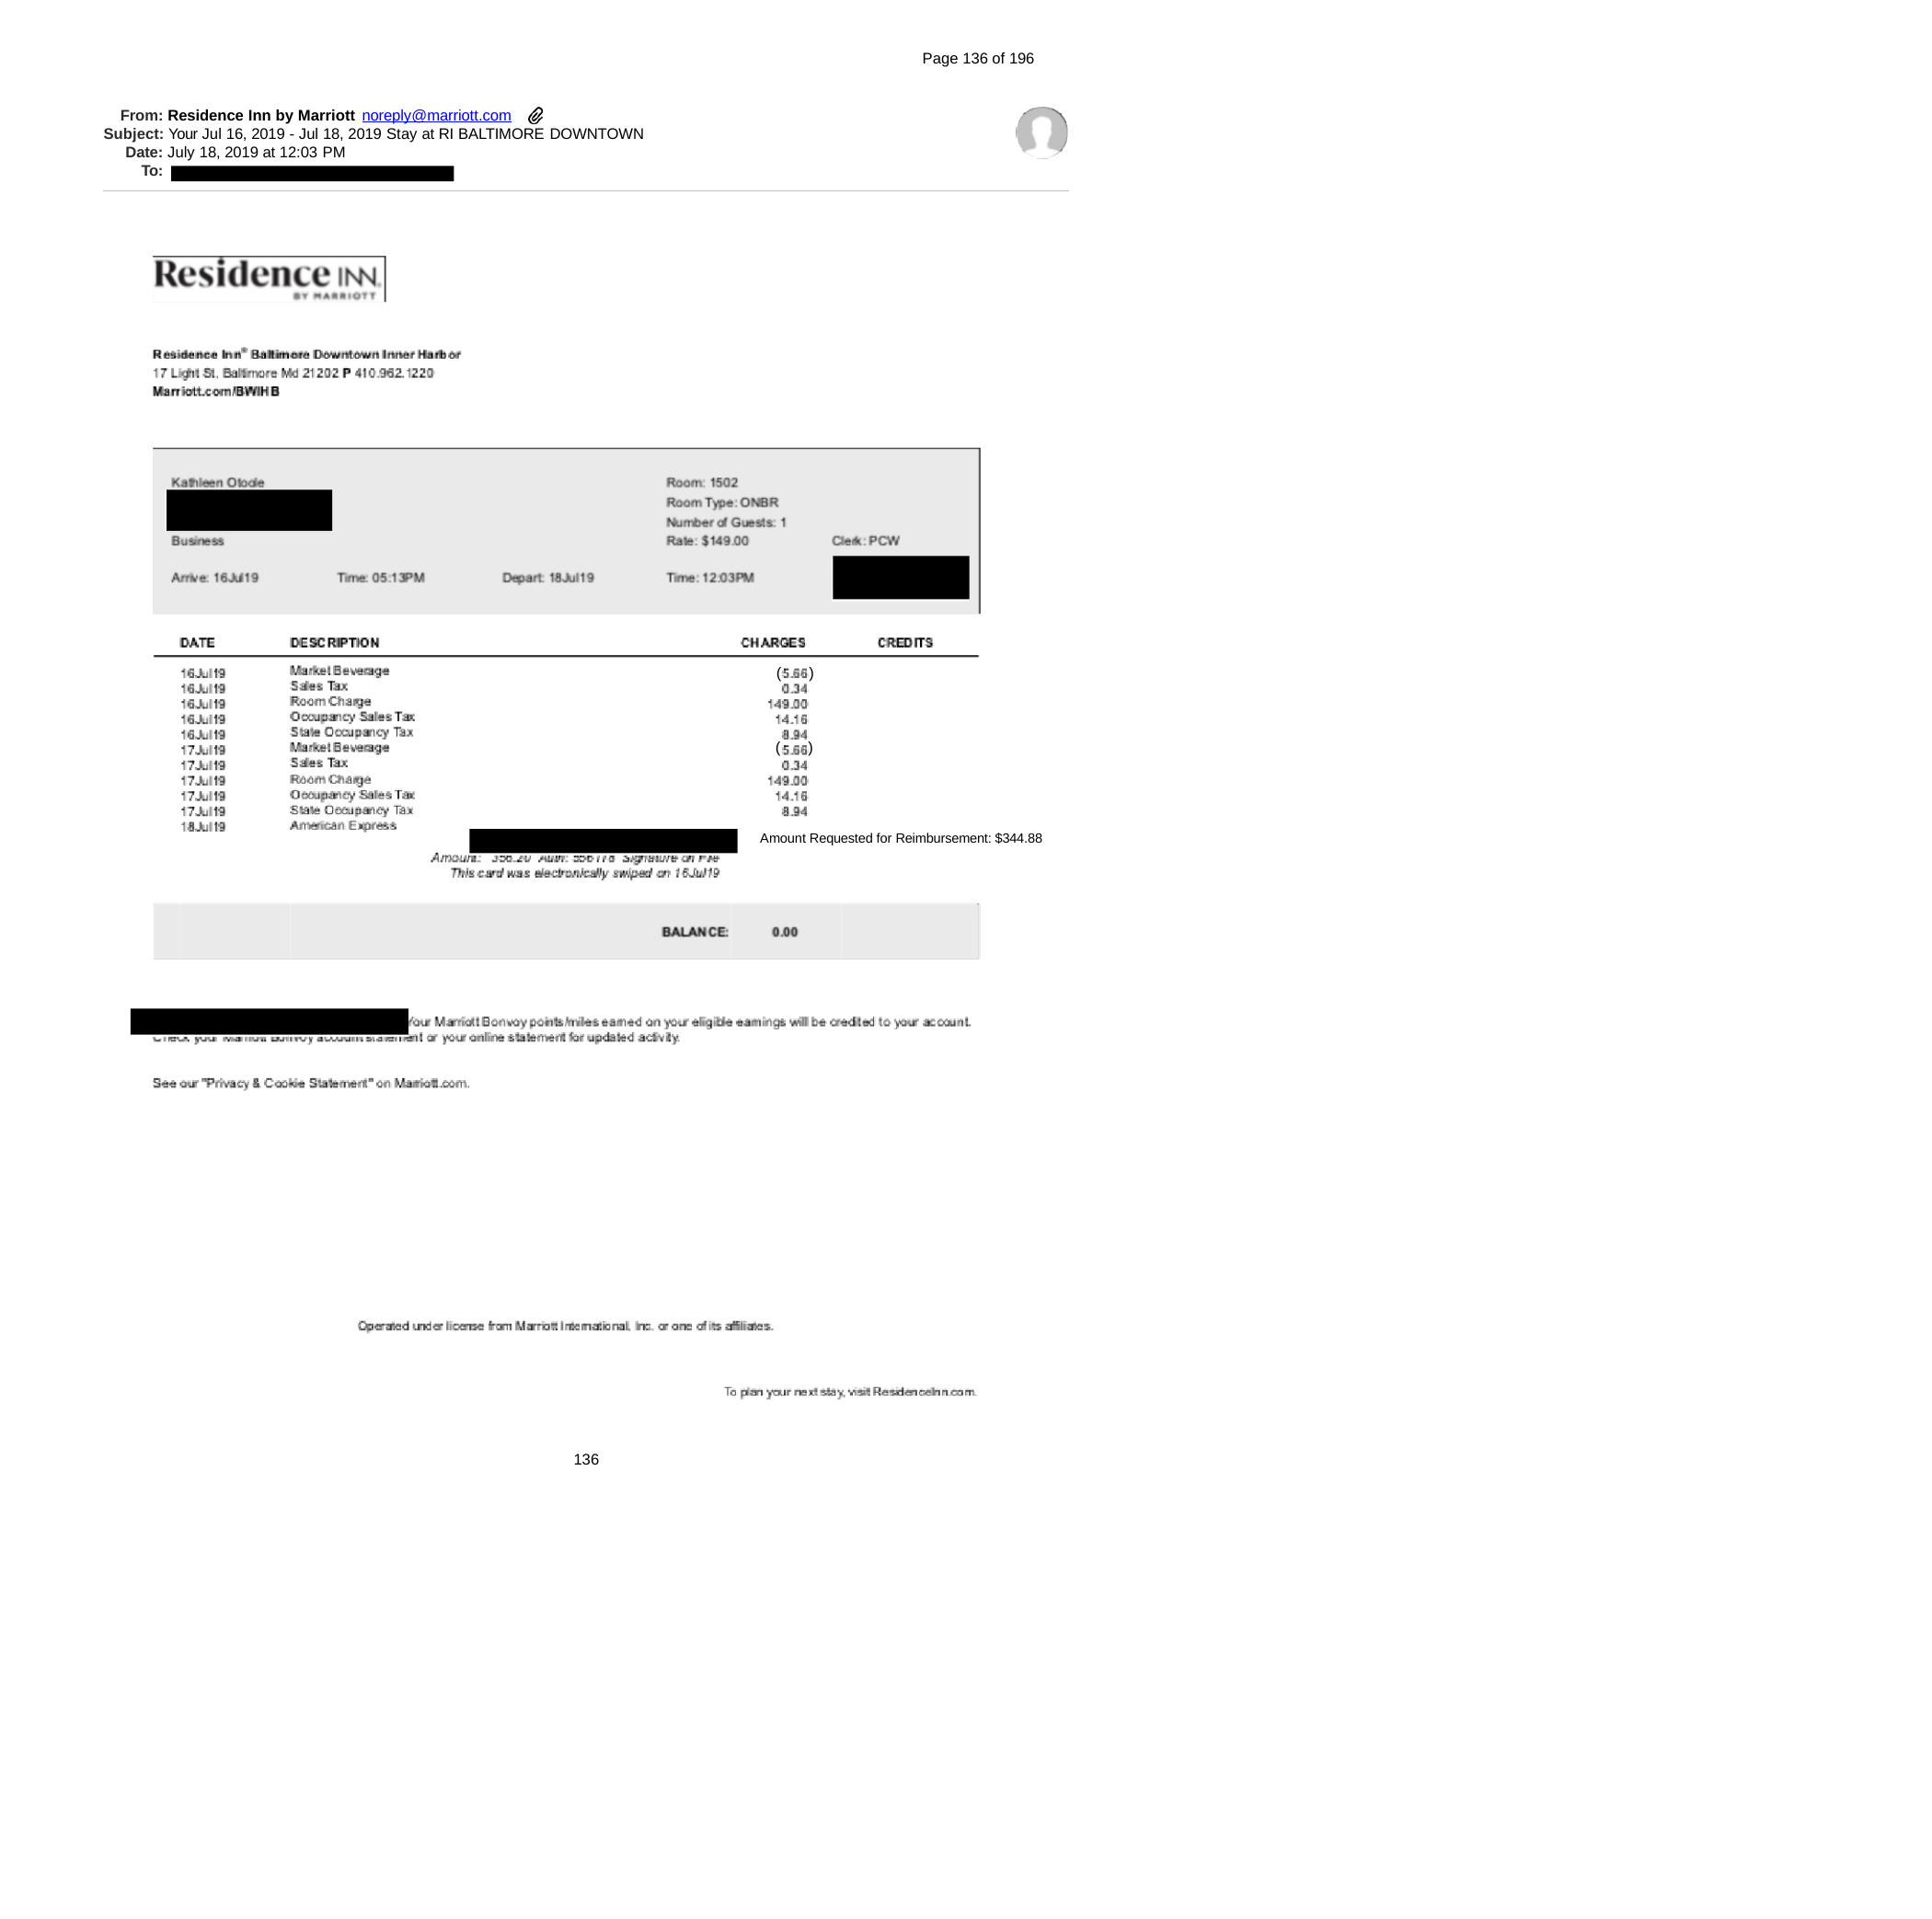

Page 136 of 196
From: Residence Inn by Marriott noreply@marriott.com
Subject: Your Jul 16, 2019 - Jul 18, 2019 Stay at RI BALTIMORE DOWNTOWN
Date: July 18, 2019 at 12:03 PM
To:

(	)
(	)
Amount Requested for Reimbursement: $344.88

136